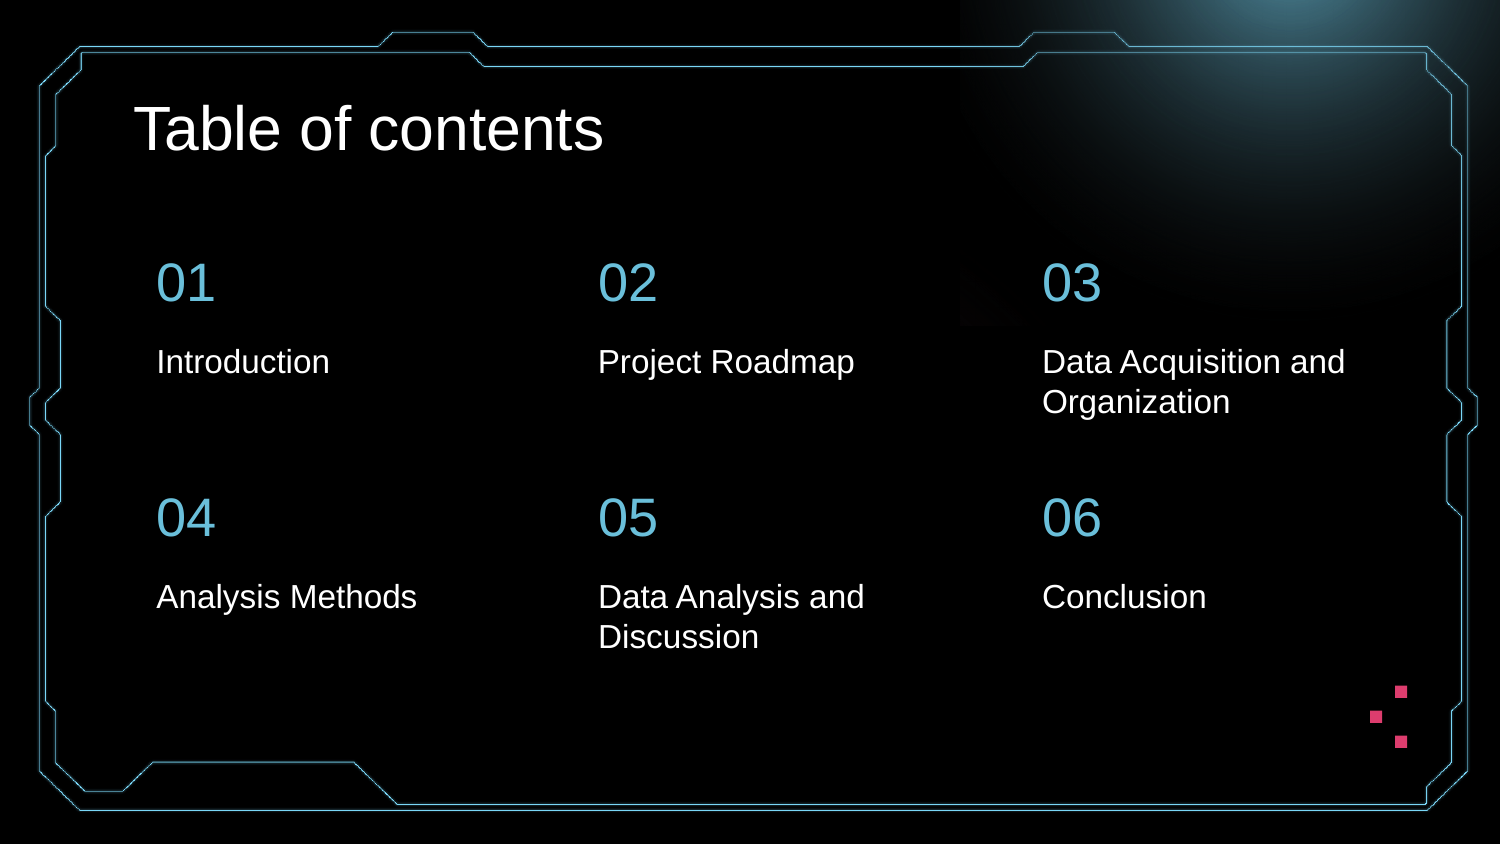

# Table of contents
01
02
03
Introduction
Project Roadmap
Data Acquisition and Organization
04
05
06
Analysis Methods
Data Analysis and Discussion
Conclusion